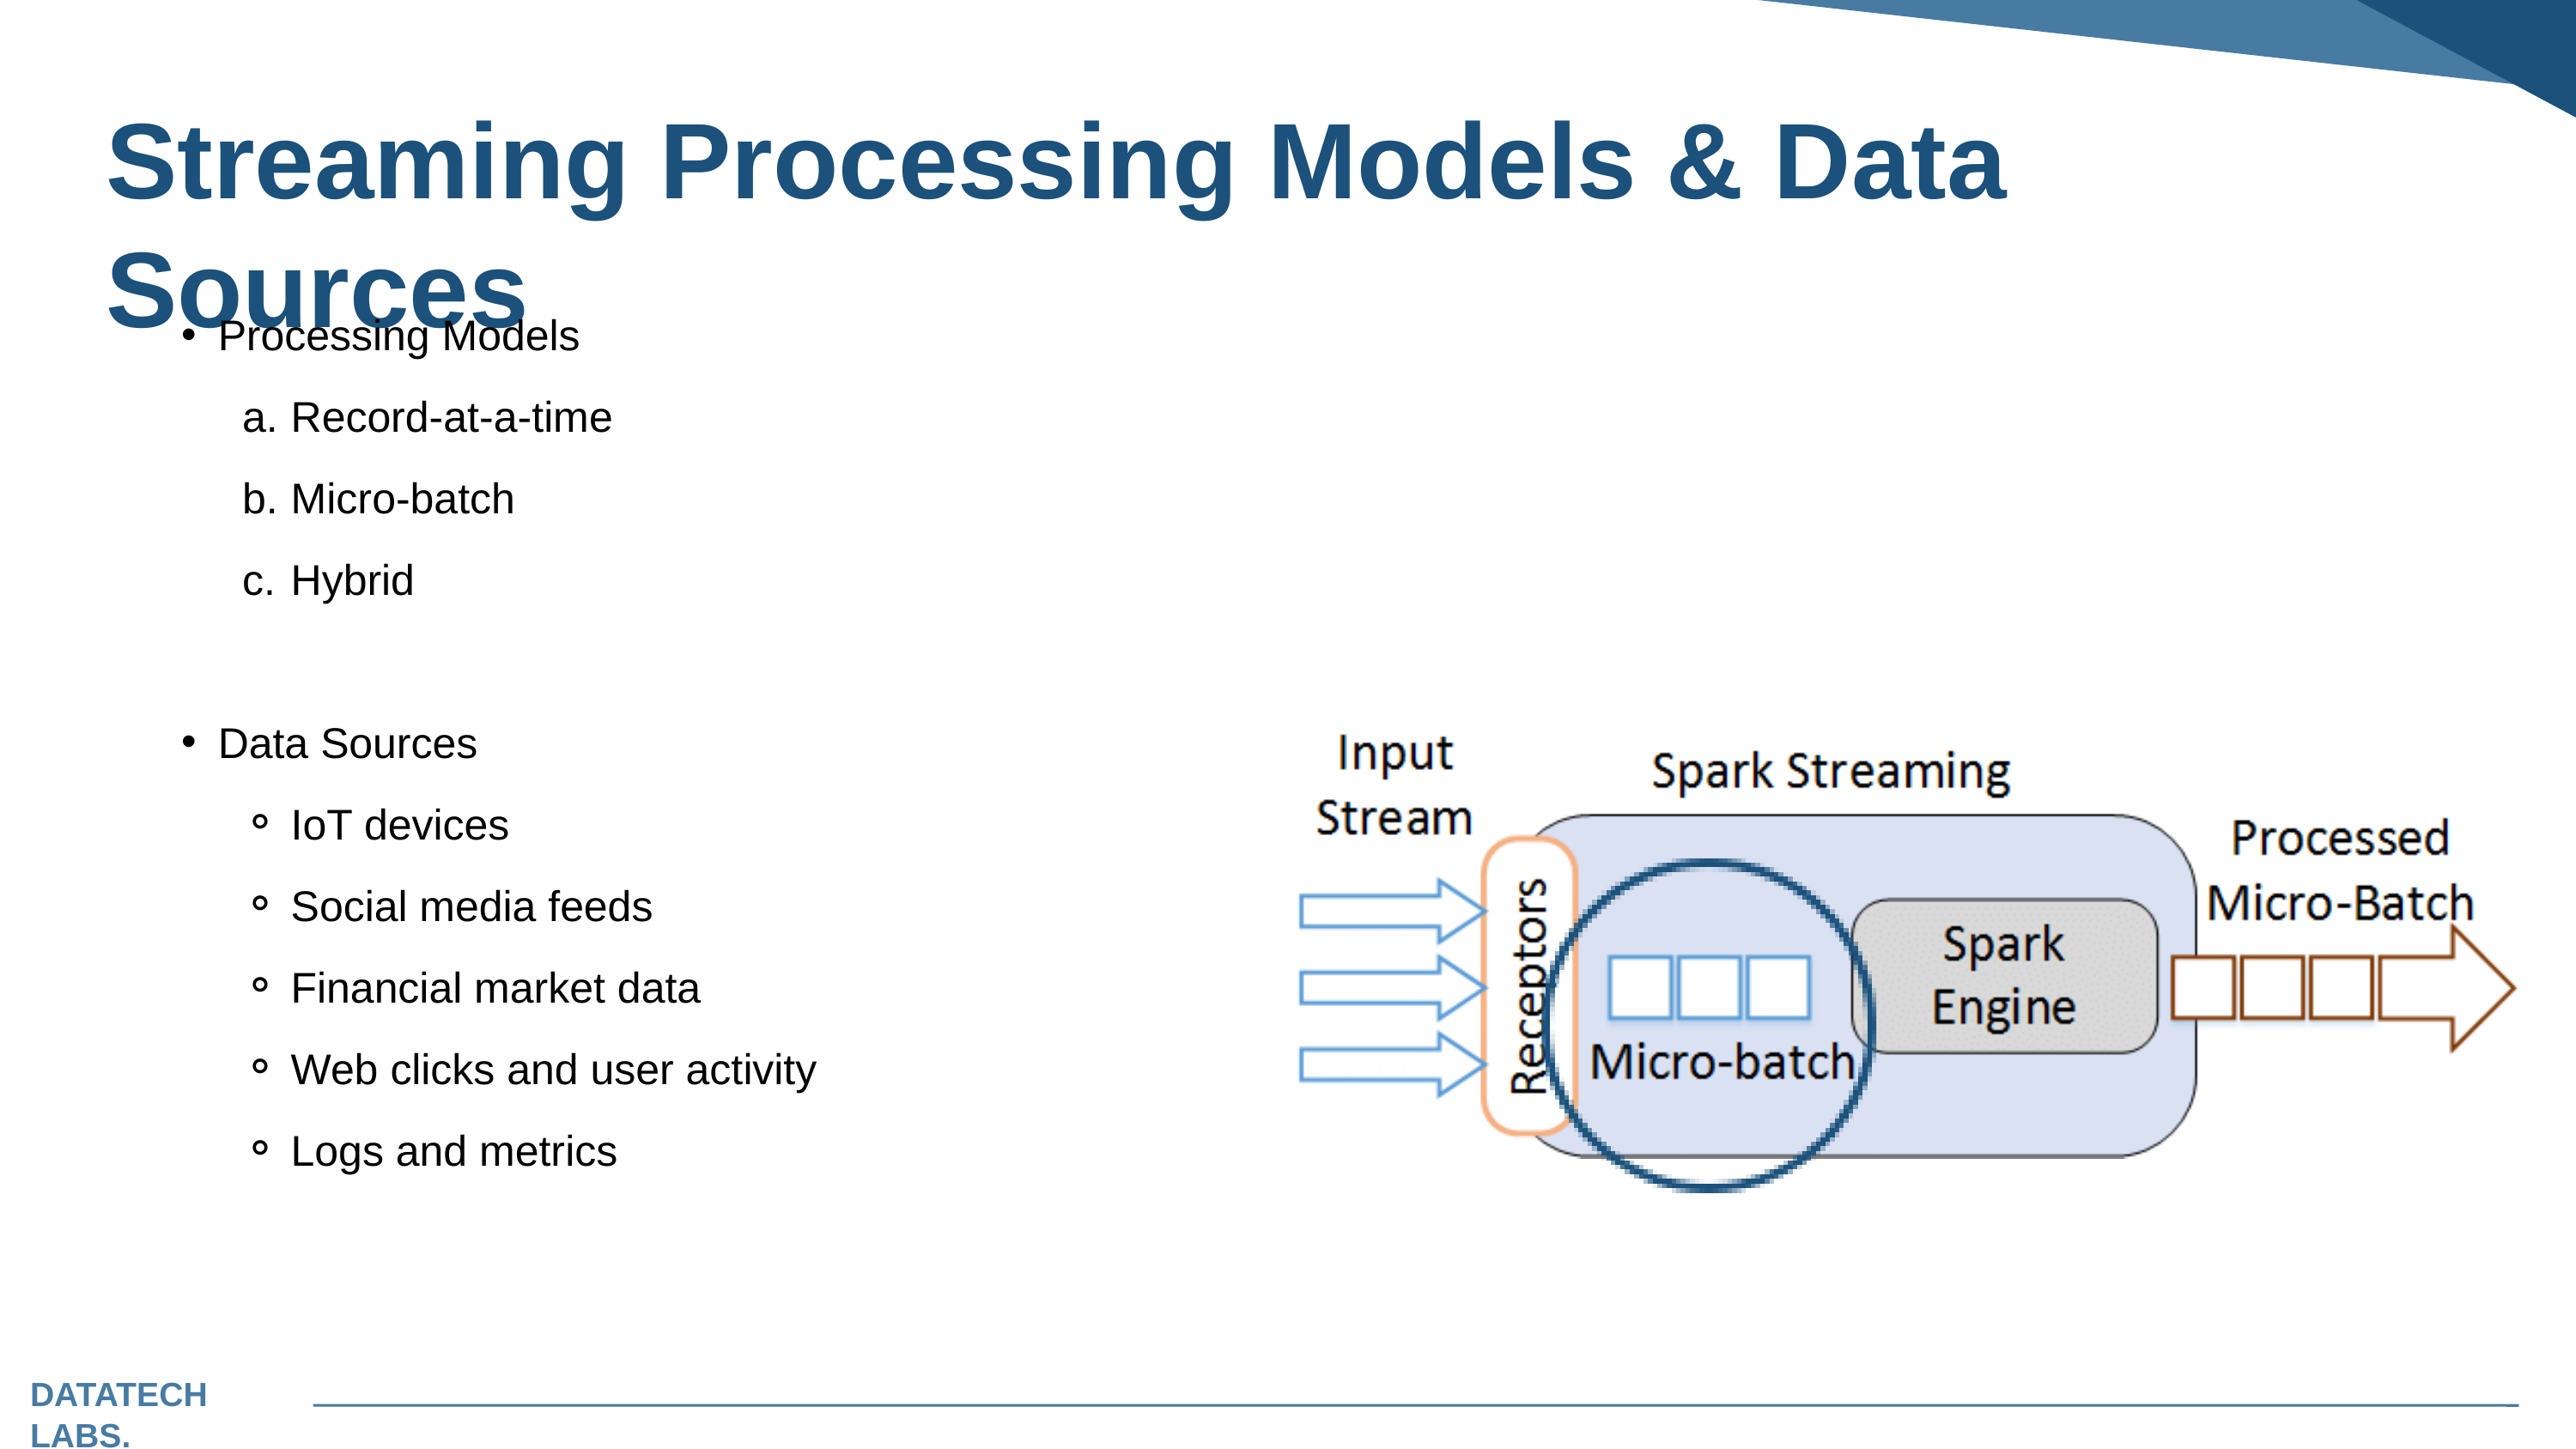

Streaming Processing Models & Data Sources
Processing Models
Record-at-a-time
Micro-batch
Hybrid

Data Sources
IoT devices
Social media feeds
Financial market data
Web clicks and user activity
Logs and metrics

DATATECH LABS.